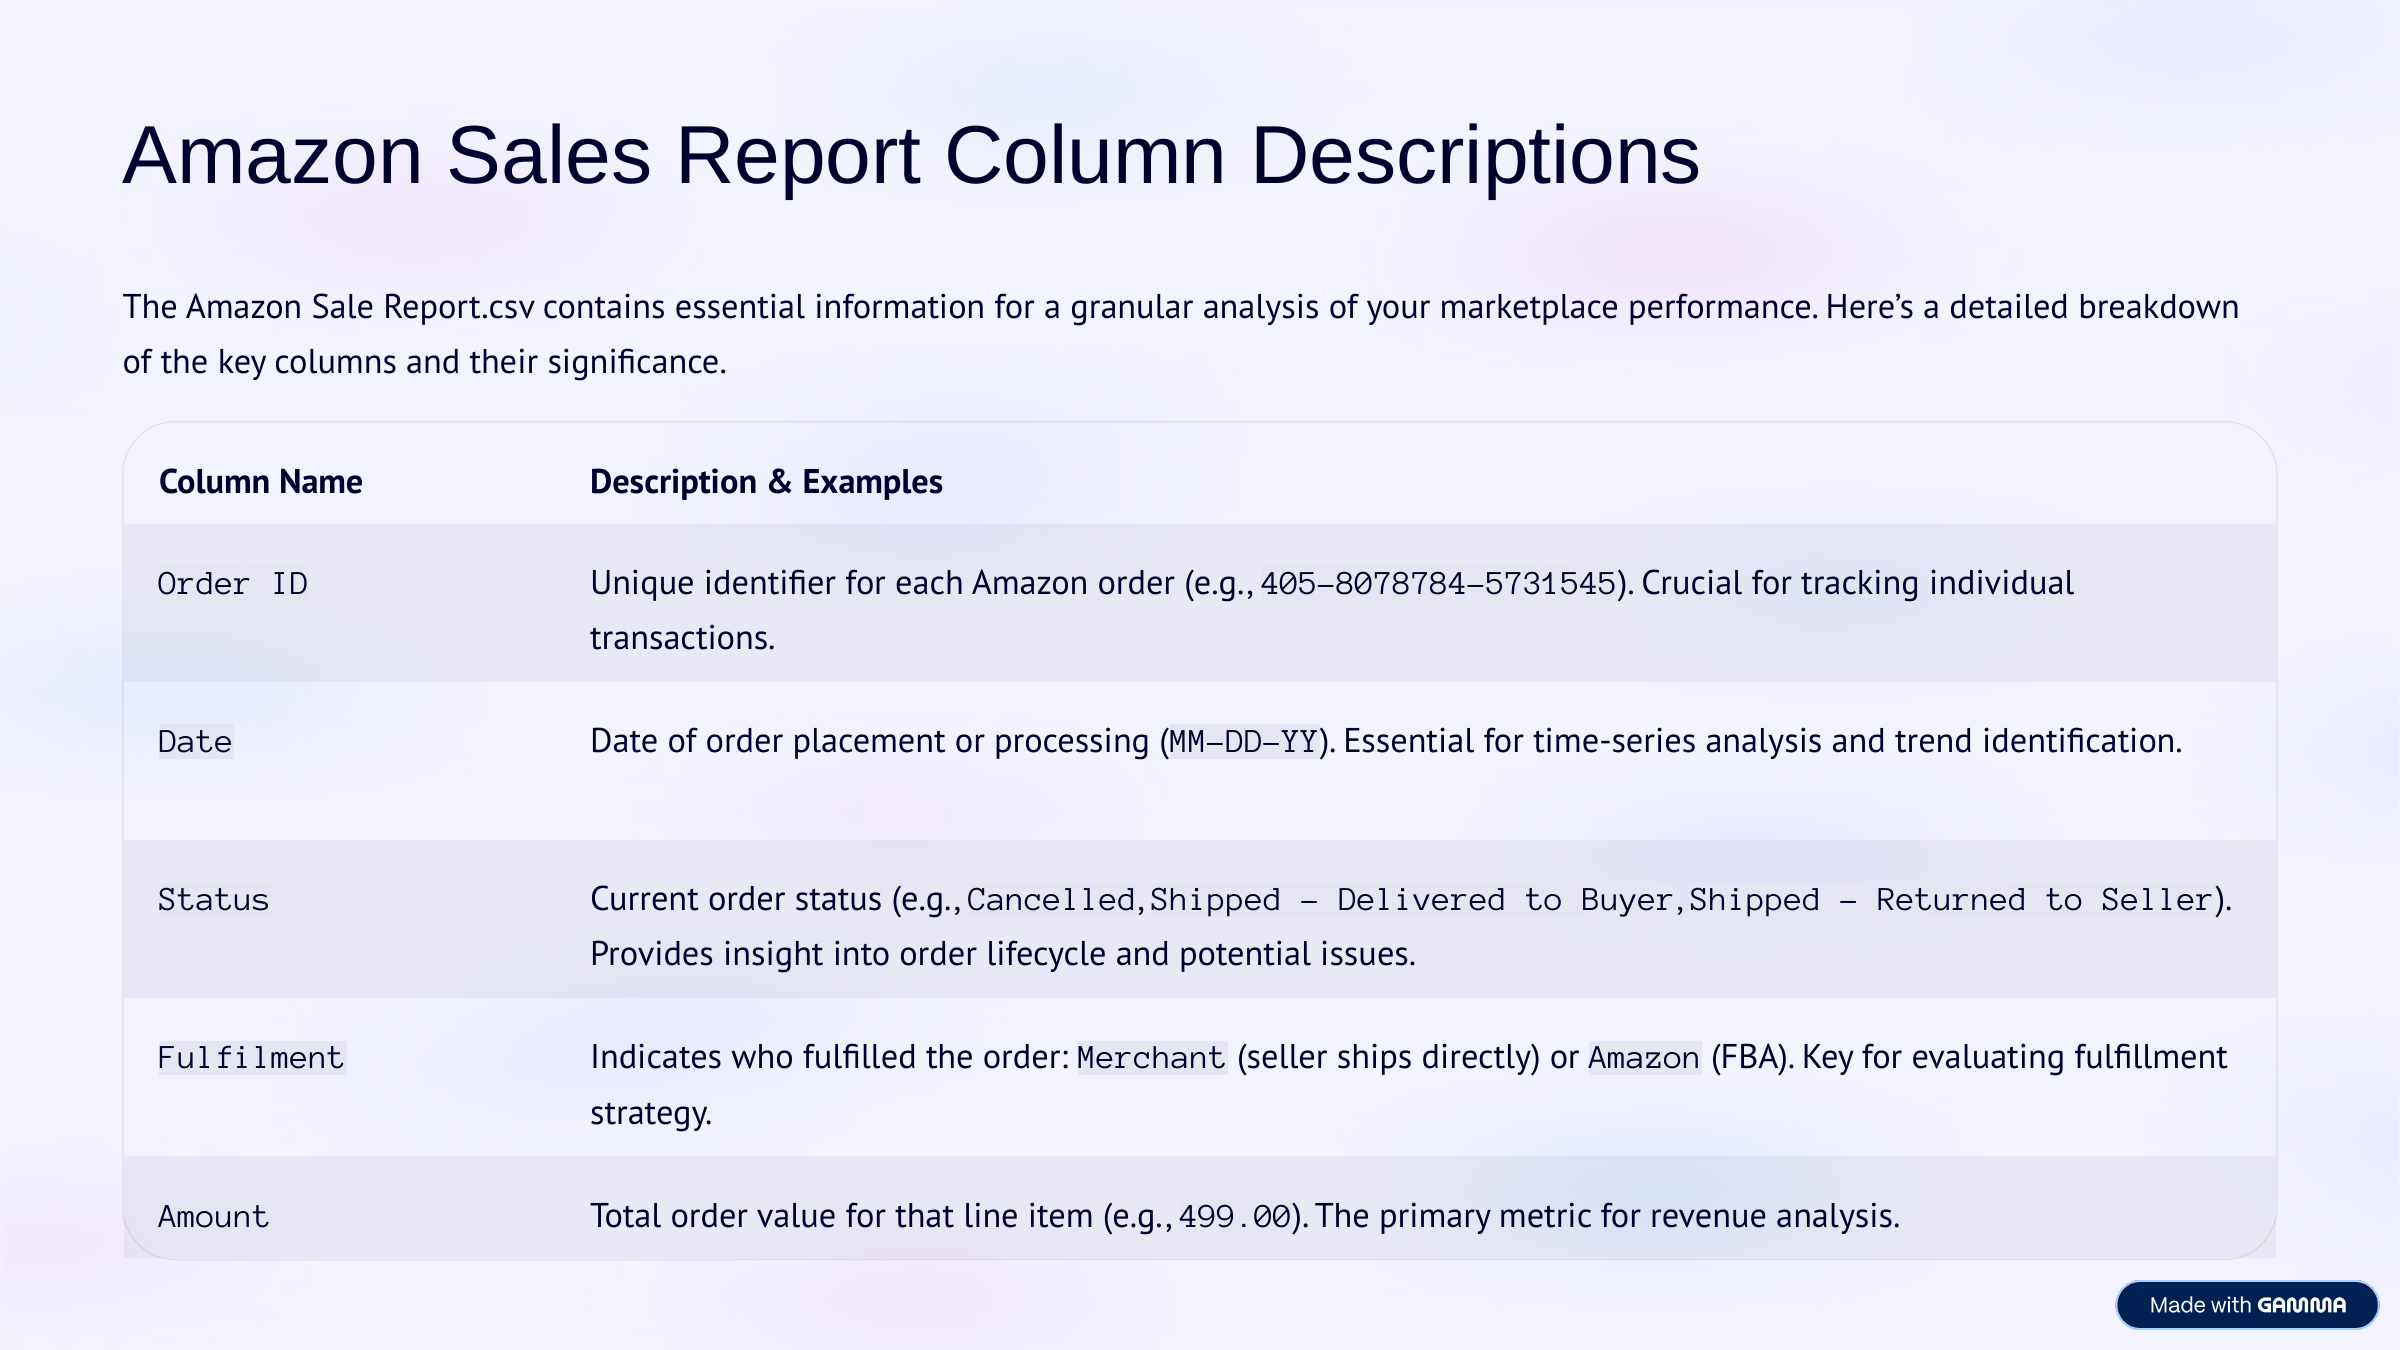

Amazon Sales Report Column Descriptions
The Amazon Sale Report.csv contains essential information for a granular analysis of your marketplace performance. Here’s a detailed breakdown of the key columns and their significance.

Column Name
Description & Examples

Order ID
Unique identifier for each Amazon order (e.g., 405-8078784-5731545). Crucial for tracking individual transactions.

Date
Date of order placement or processing (MM-DD-YY). Essential for time-series analysis and trend identification.

Status
Current order status (e.g., Cancelled, Shipped - Delivered to Buyer, Shipped - Returned to Seller). Provides insight into order lifecycle and potential issues.

Fulfilment
Indicates who fulfilled the order: Merchant (seller ships directly) or Amazon (FBA). Key for evaluating fulfillment strategy.

Amount
Total order value for that line item (e.g., 499.00). The primary metric for revenue analysis.